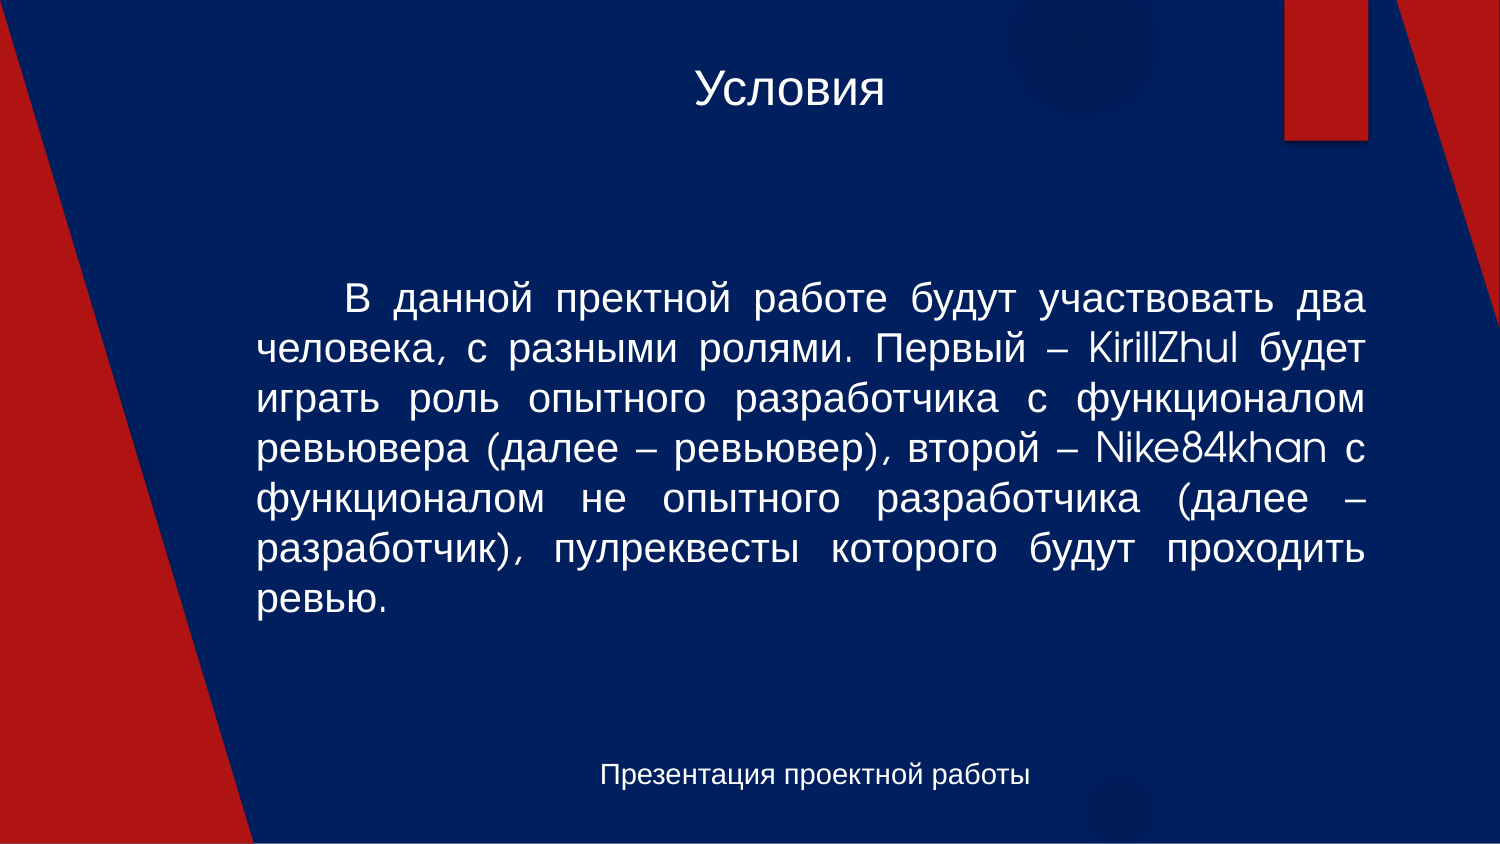

# Условия
    В данной пректной работе будут участвовать два человека, с разными ролями. Первый – KirillZhul будет играть роль опытного разработчика с функционалом ревьювера (далее – ревьювер), второй – Nike84khan с функционалом не опытного разработчика (далее – разработчик), пулреквесты которого будут проходить ревью.

Презентация проектной работы